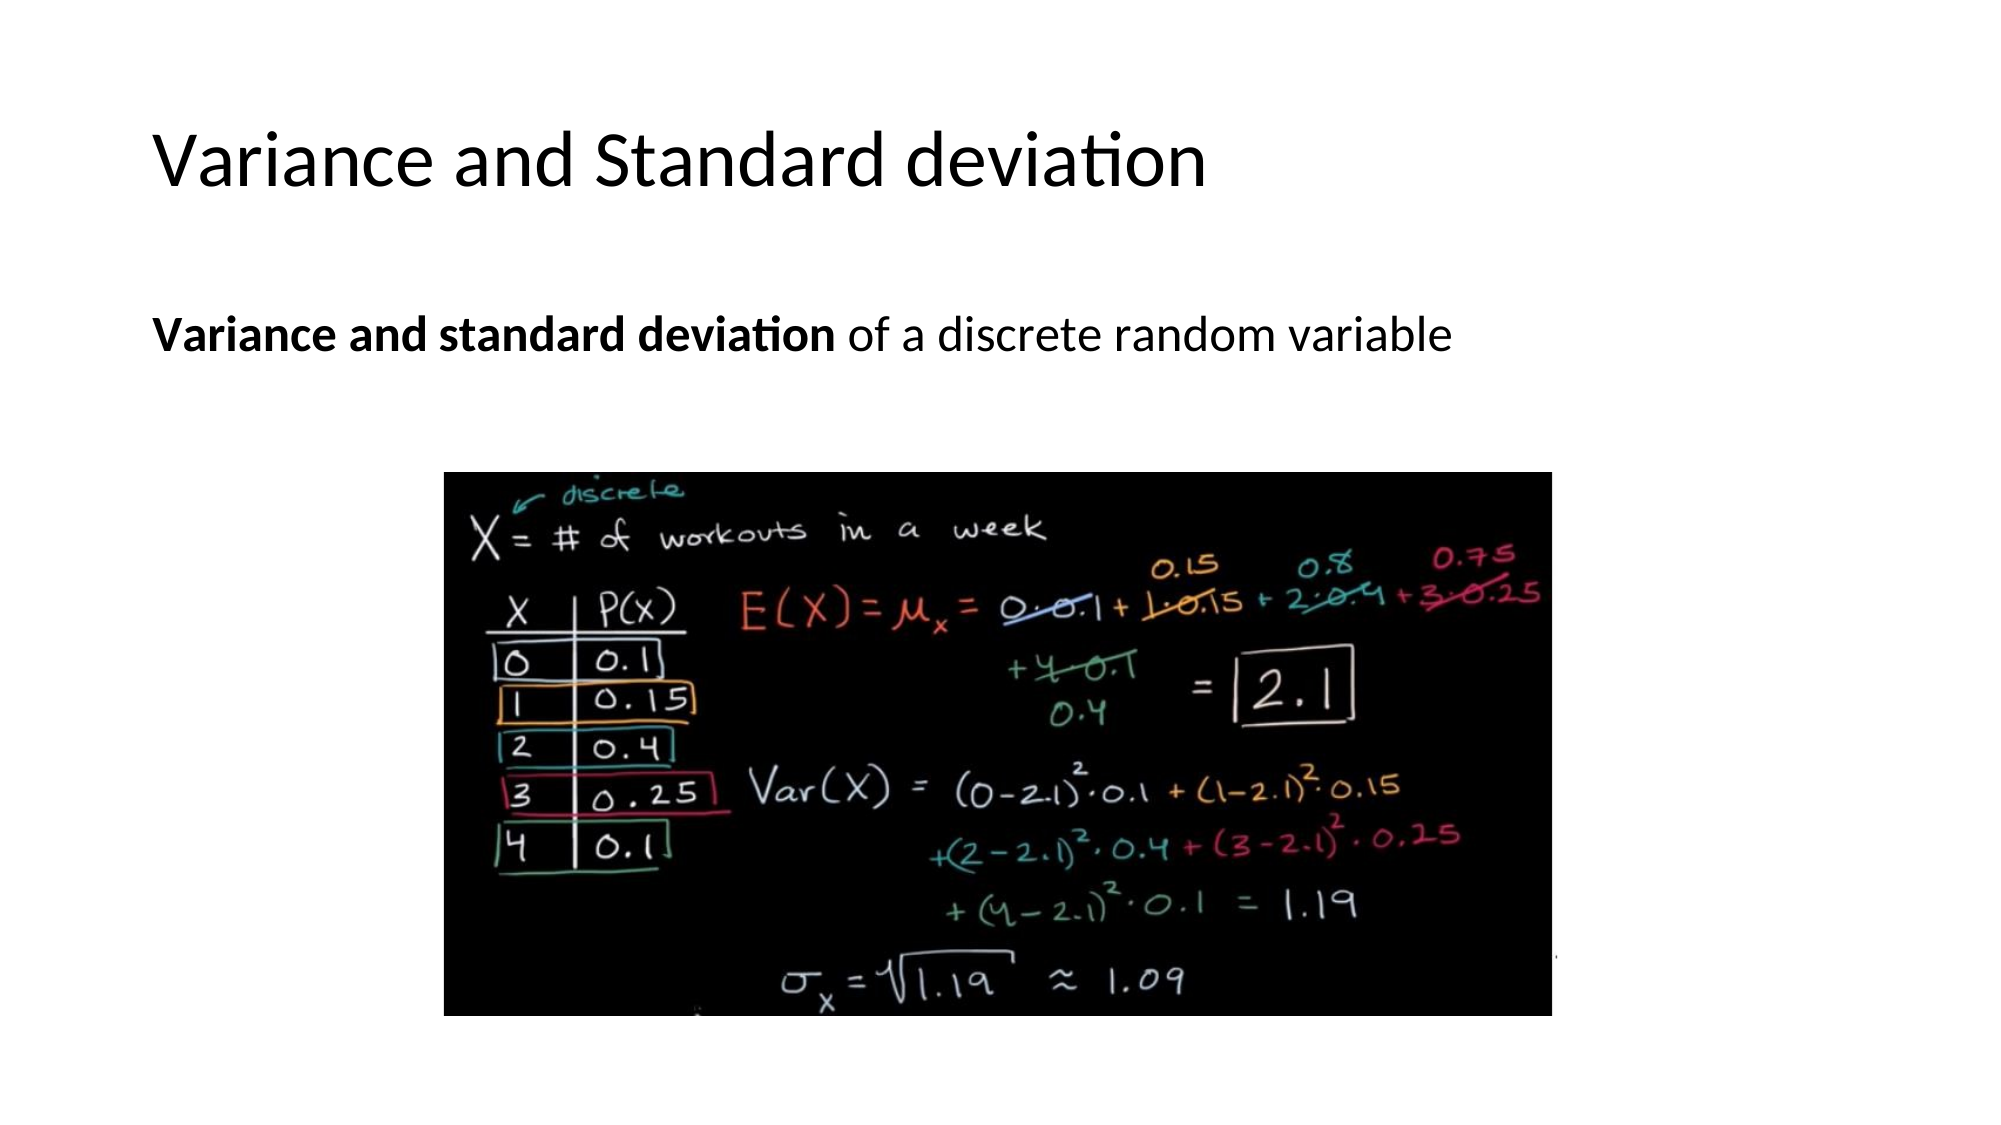

Variance and Standard deviation
Variance and standard deviation of a discrete random variable